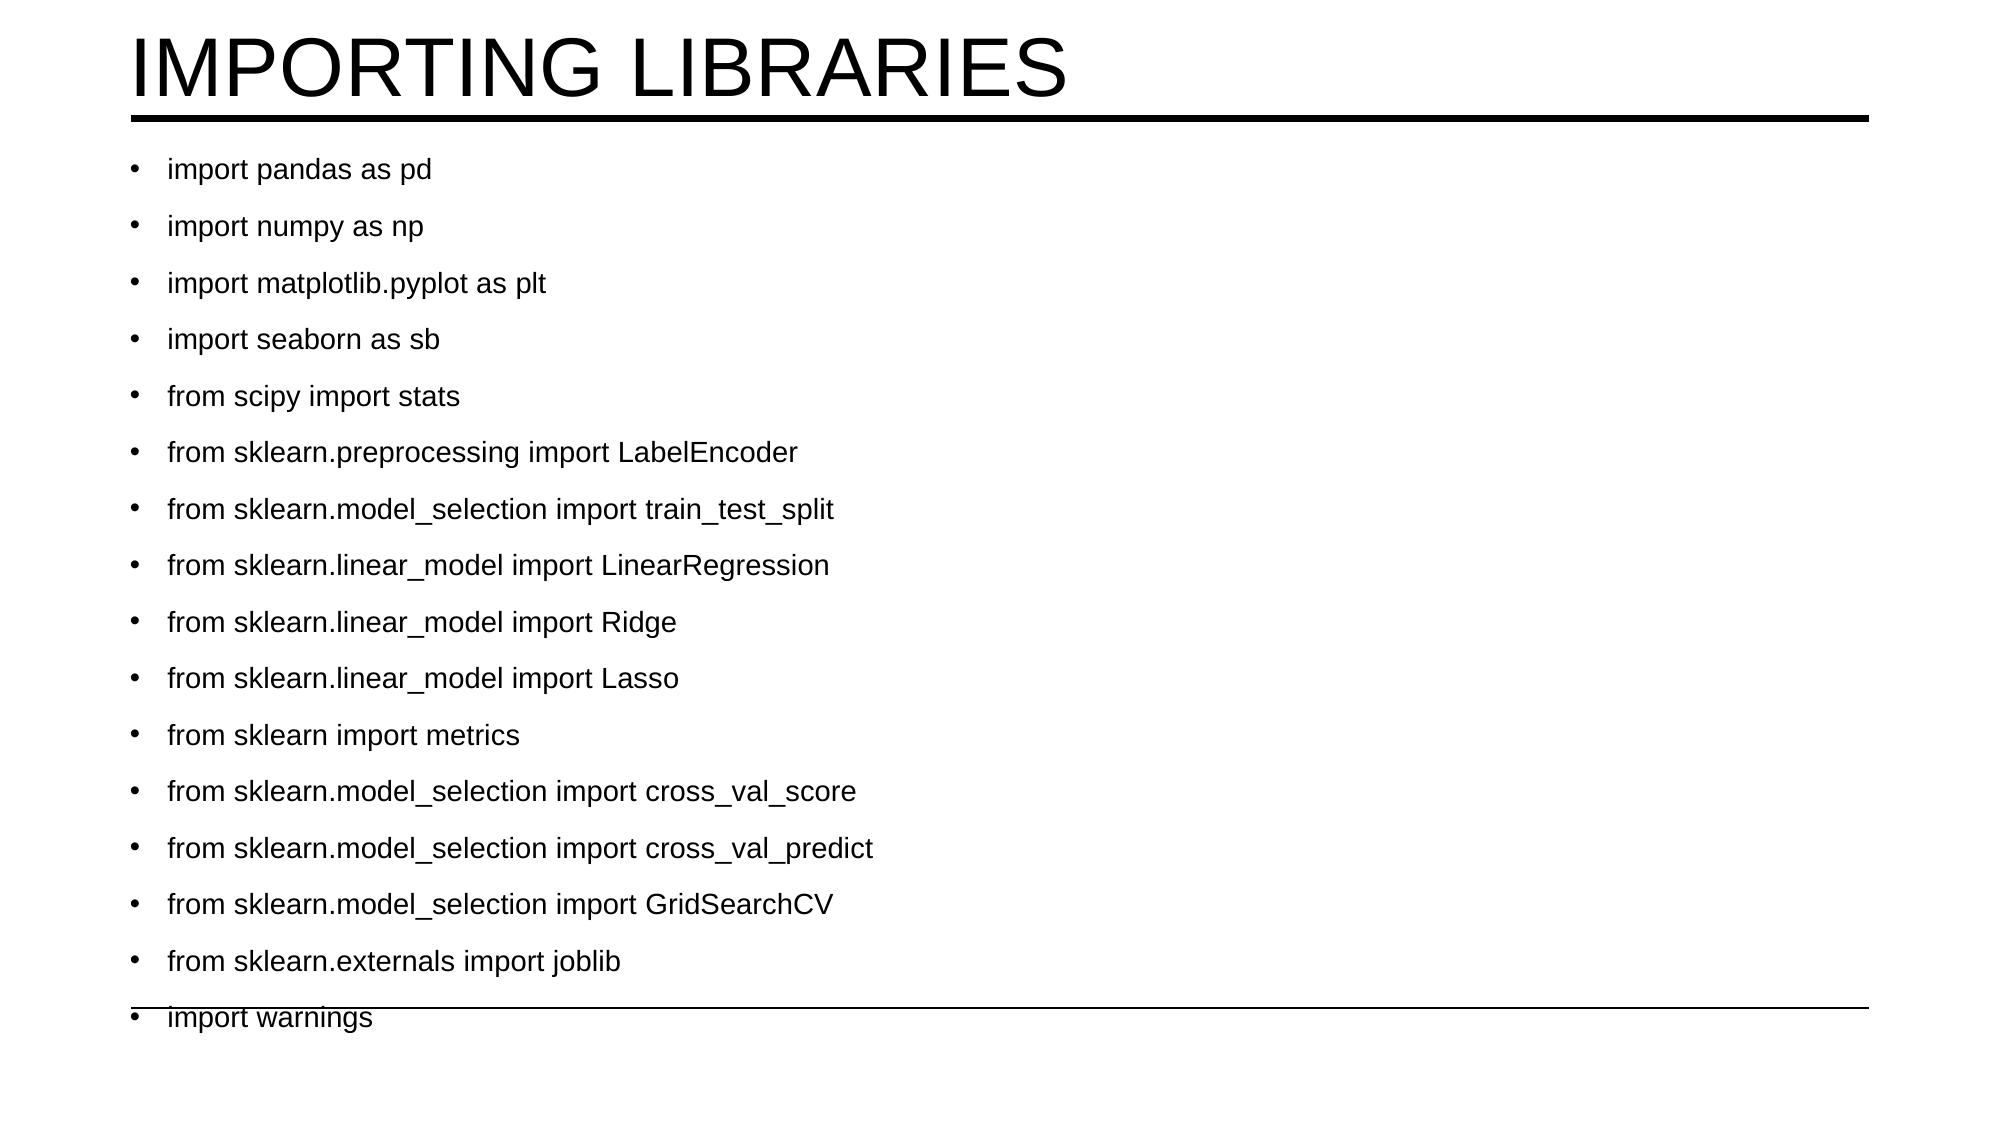

# Importing libraries
import pandas as pd
import numpy as np
import matplotlib.pyplot as plt
import seaborn as sb
from scipy import stats
from sklearn.preprocessing import LabelEncoder
from sklearn.model_selection import train_test_split
from sklearn.linear_model import LinearRegression
from sklearn.linear_model import Ridge
from sklearn.linear_model import Lasso
from sklearn import metrics
from sklearn.model_selection import cross_val_score
from sklearn.model_selection import cross_val_predict
from sklearn.model_selection import GridSearchCV
from sklearn.externals import joblib
import warnings